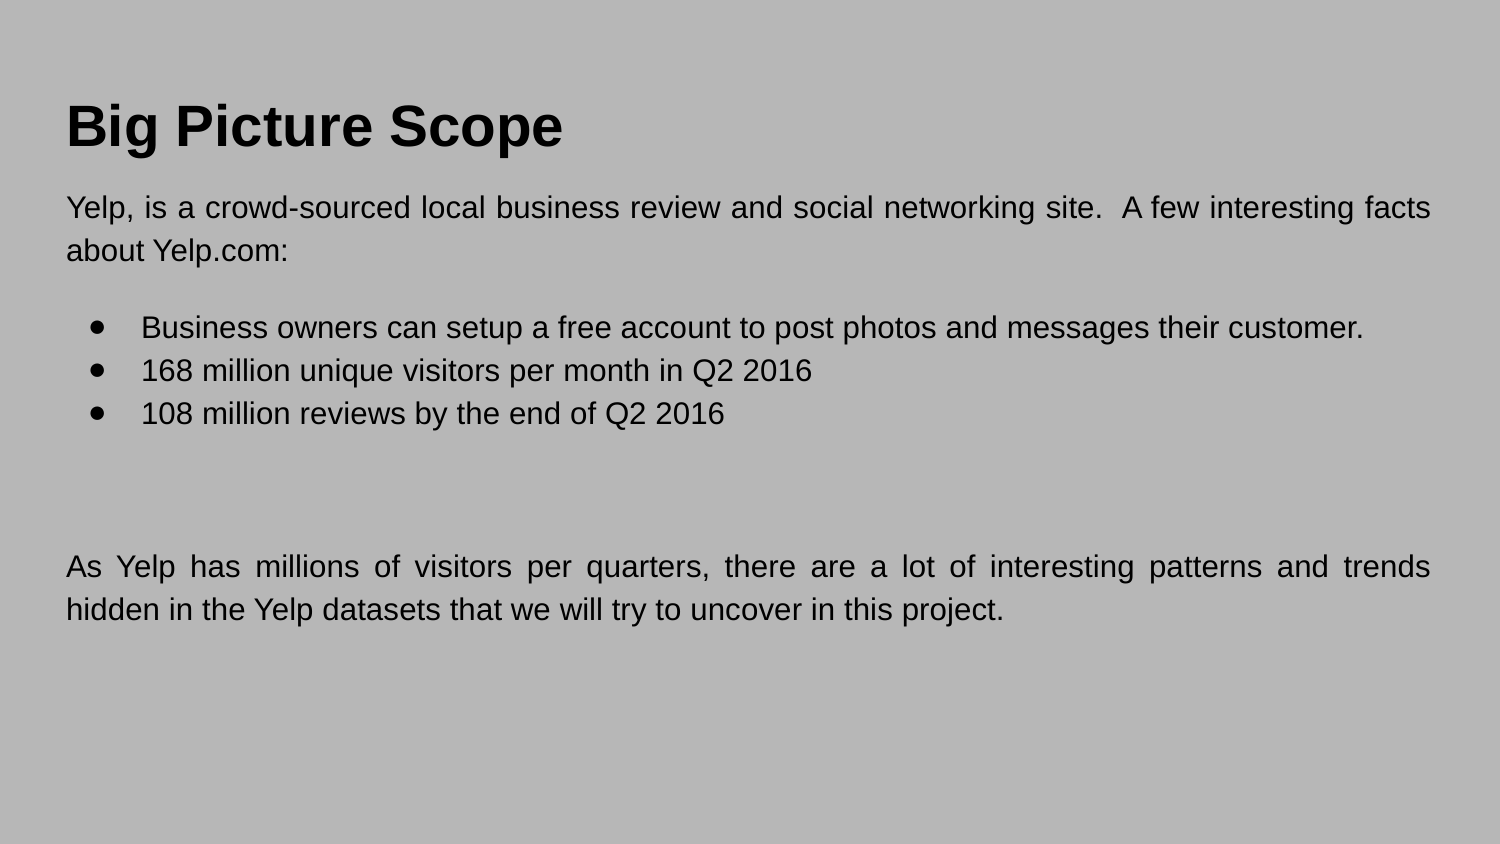

# Big Picture Scope
Yelp, is a crowd-sourced local business review and social networking site.  A few interesting facts about Yelp.com:
Business owners can setup a free account to post photos and messages their customer.
168 million unique visitors per month in Q2 2016
108 million reviews by the end of Q2 2016

As Yelp has millions of visitors per quarters, there are a lot of interesting patterns and trends hidden in the Yelp datasets that we will try to uncover in this project.